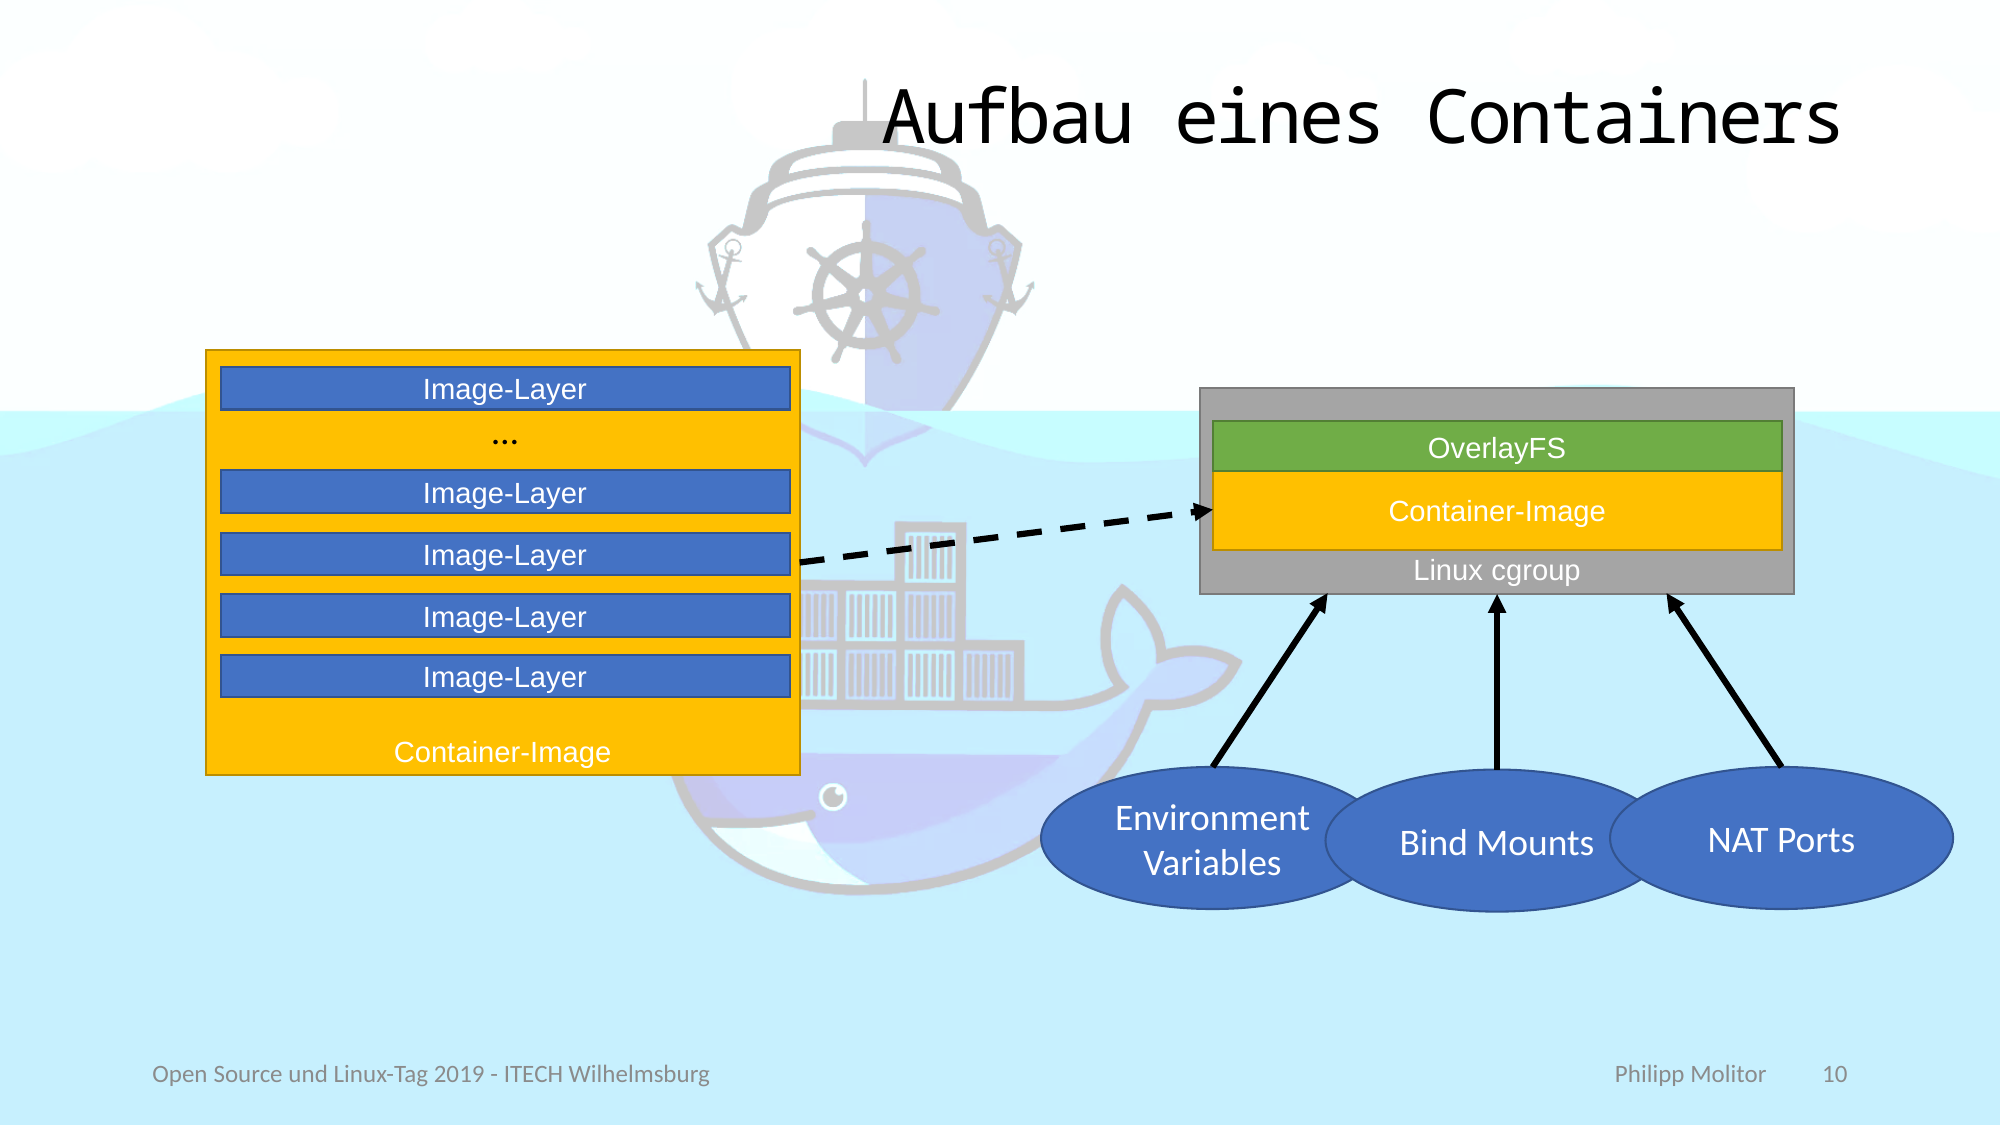

# Aufbau eines Containers
Container-Image
Image-Layer
Linux cgroup
…
OverlayFS
Container-Image
Image-Layer
Image-Layer
Image-Layer
Image-Layer
Environment Variables
NAT Ports
Bind Mounts
Open Source und Linux-Tag 2019 - ITECH Wilhelmsburg
Philipp Molitor
10